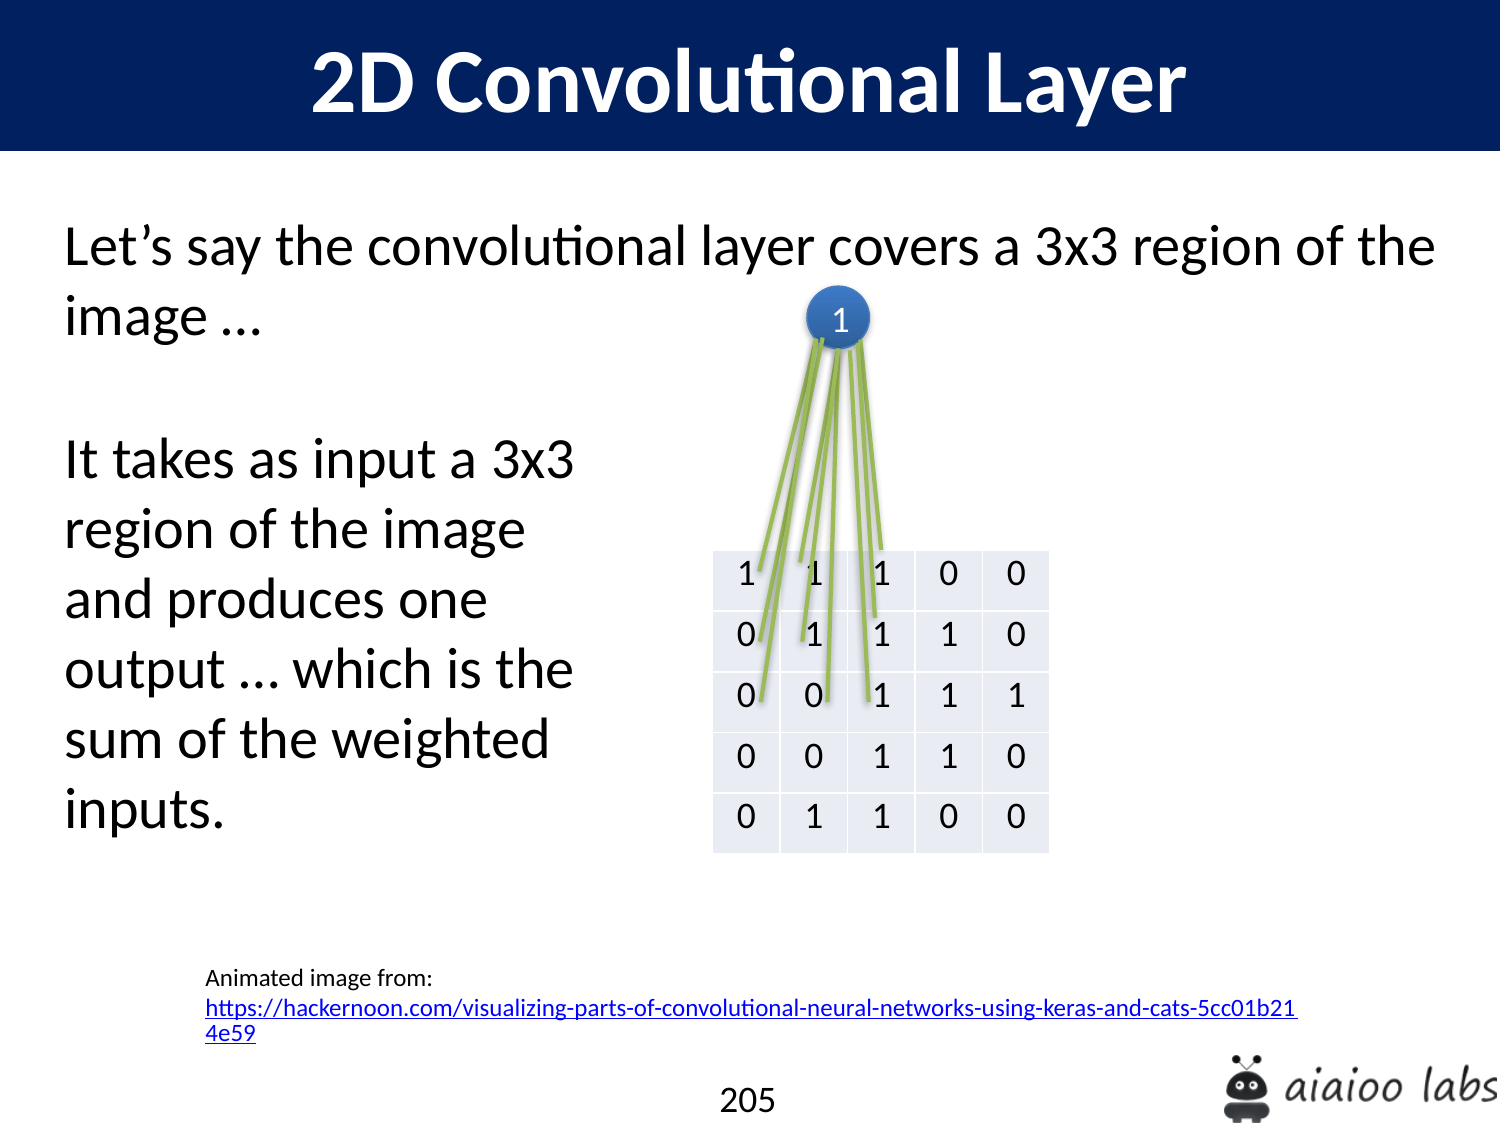

2D Convolutional Layer
Let’s say the convolutional layer covers a 3x3 region of the image …
1
It takes as input a 3x3 region of the image and produces one output … which is the sum of the weighted inputs.
| 1 | 1 | 1 | 0 | 0 |
| --- | --- | --- | --- | --- |
| 0 | 1 | 1 | 1 | 0 |
| 0 | 0 | 1 | 1 | 1 |
| 0 | 0 | 1 | 1 | 0 |
| 0 | 1 | 1 | 0 | 0 |
Animated image from: https://hackernoon.com/visualizing-parts-of-convolutional-neural-networks-using-keras-and-cats-5cc01b214e59